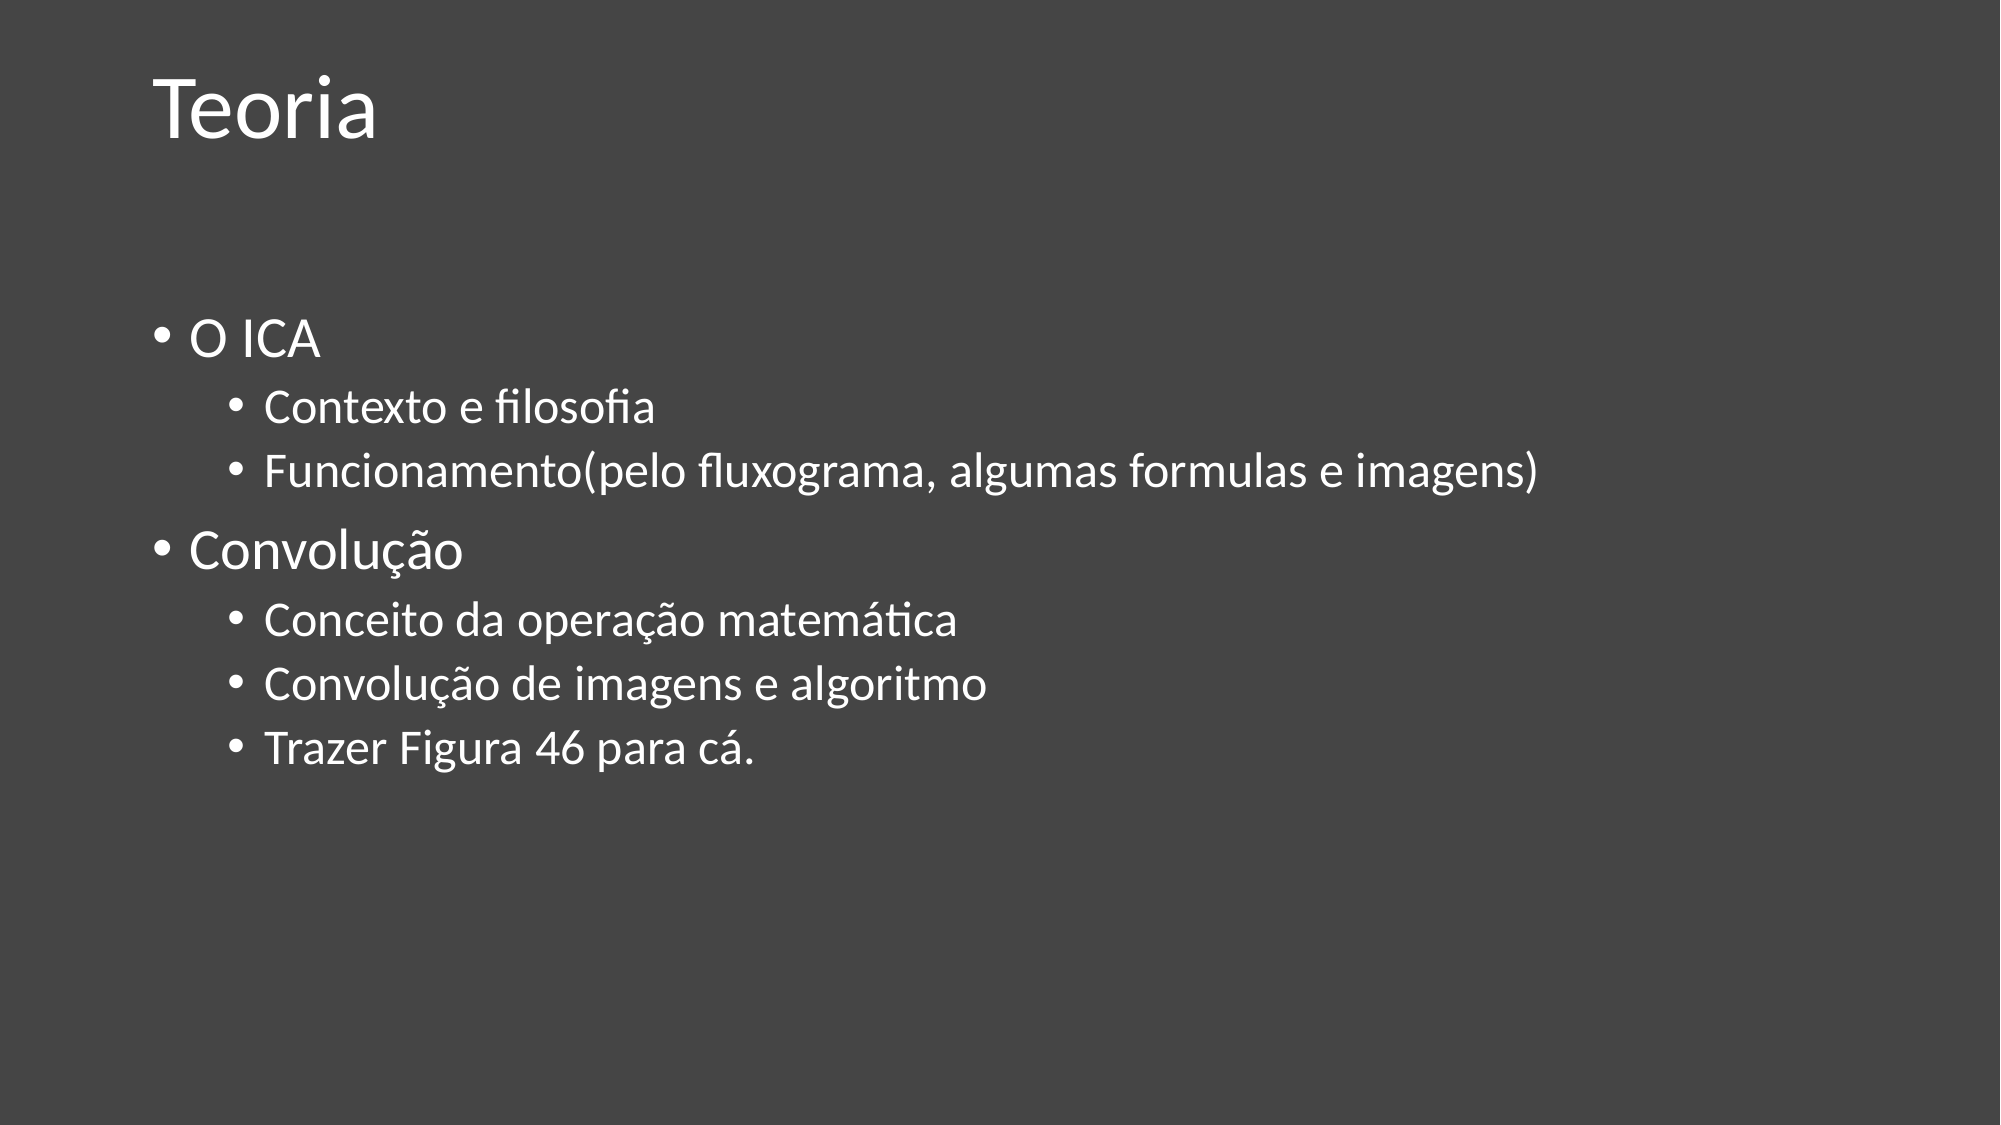

# Teoria
O ICA
Contexto e filosofia
Funcionamento(pelo fluxograma, algumas formulas e imagens)
Convolução
Conceito da operação matemática
Convolução de imagens e algoritmo
Trazer Figura 46 para cá.